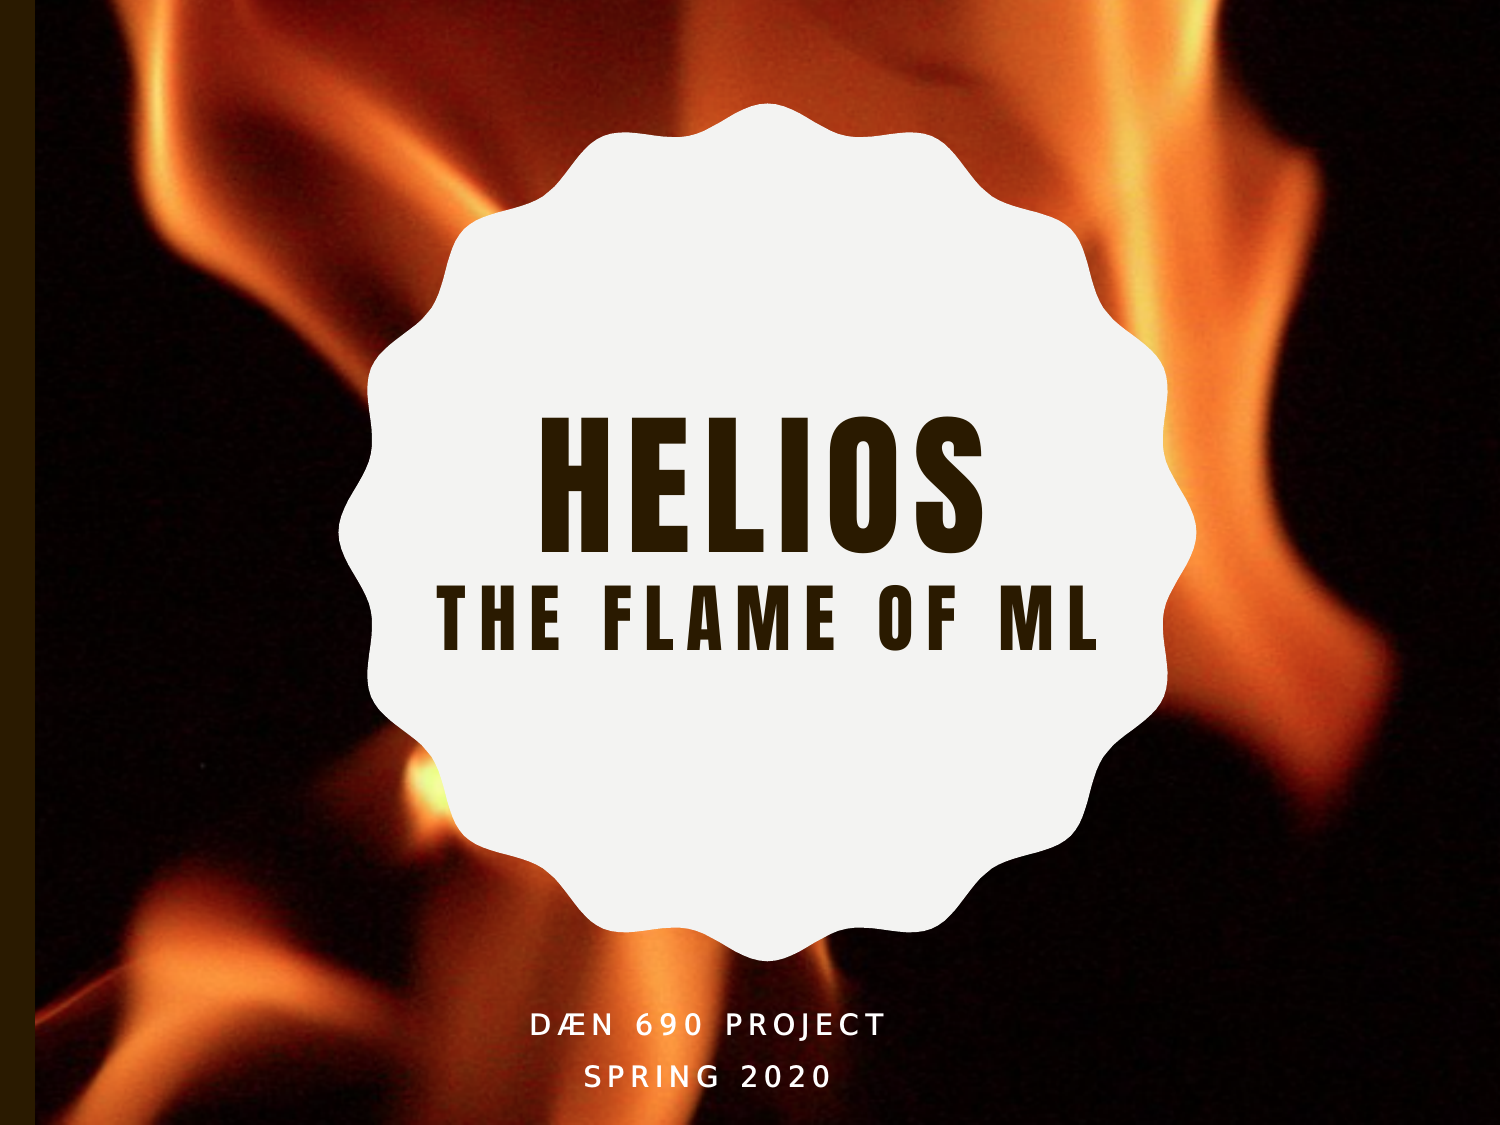

# HELIOS The flame of ML

DAEN 690 Project
Spring 2020